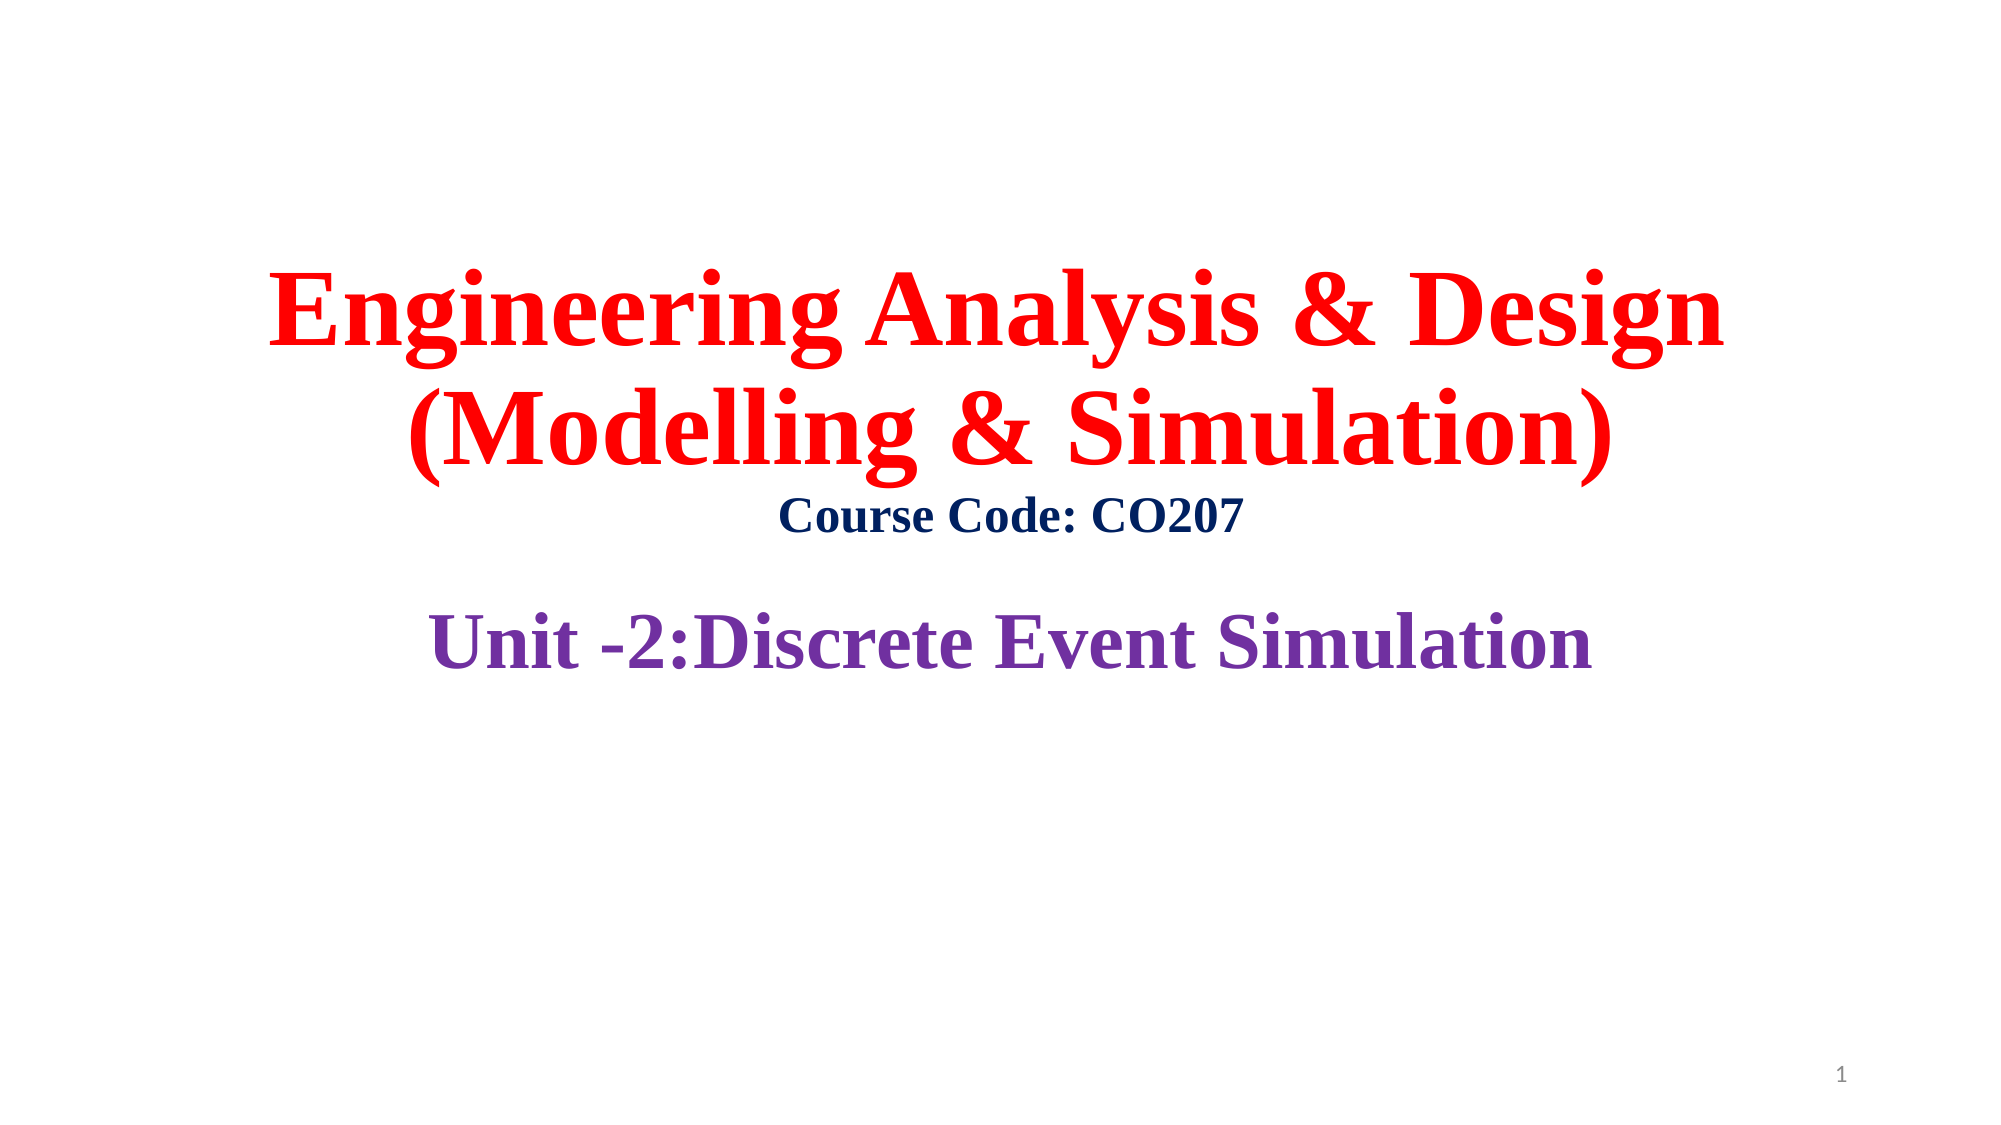

# Engineering Analysis & Design (Modelling & Simulation) Course Code: CO207 Unit -2:Discrete Event Simulation
1